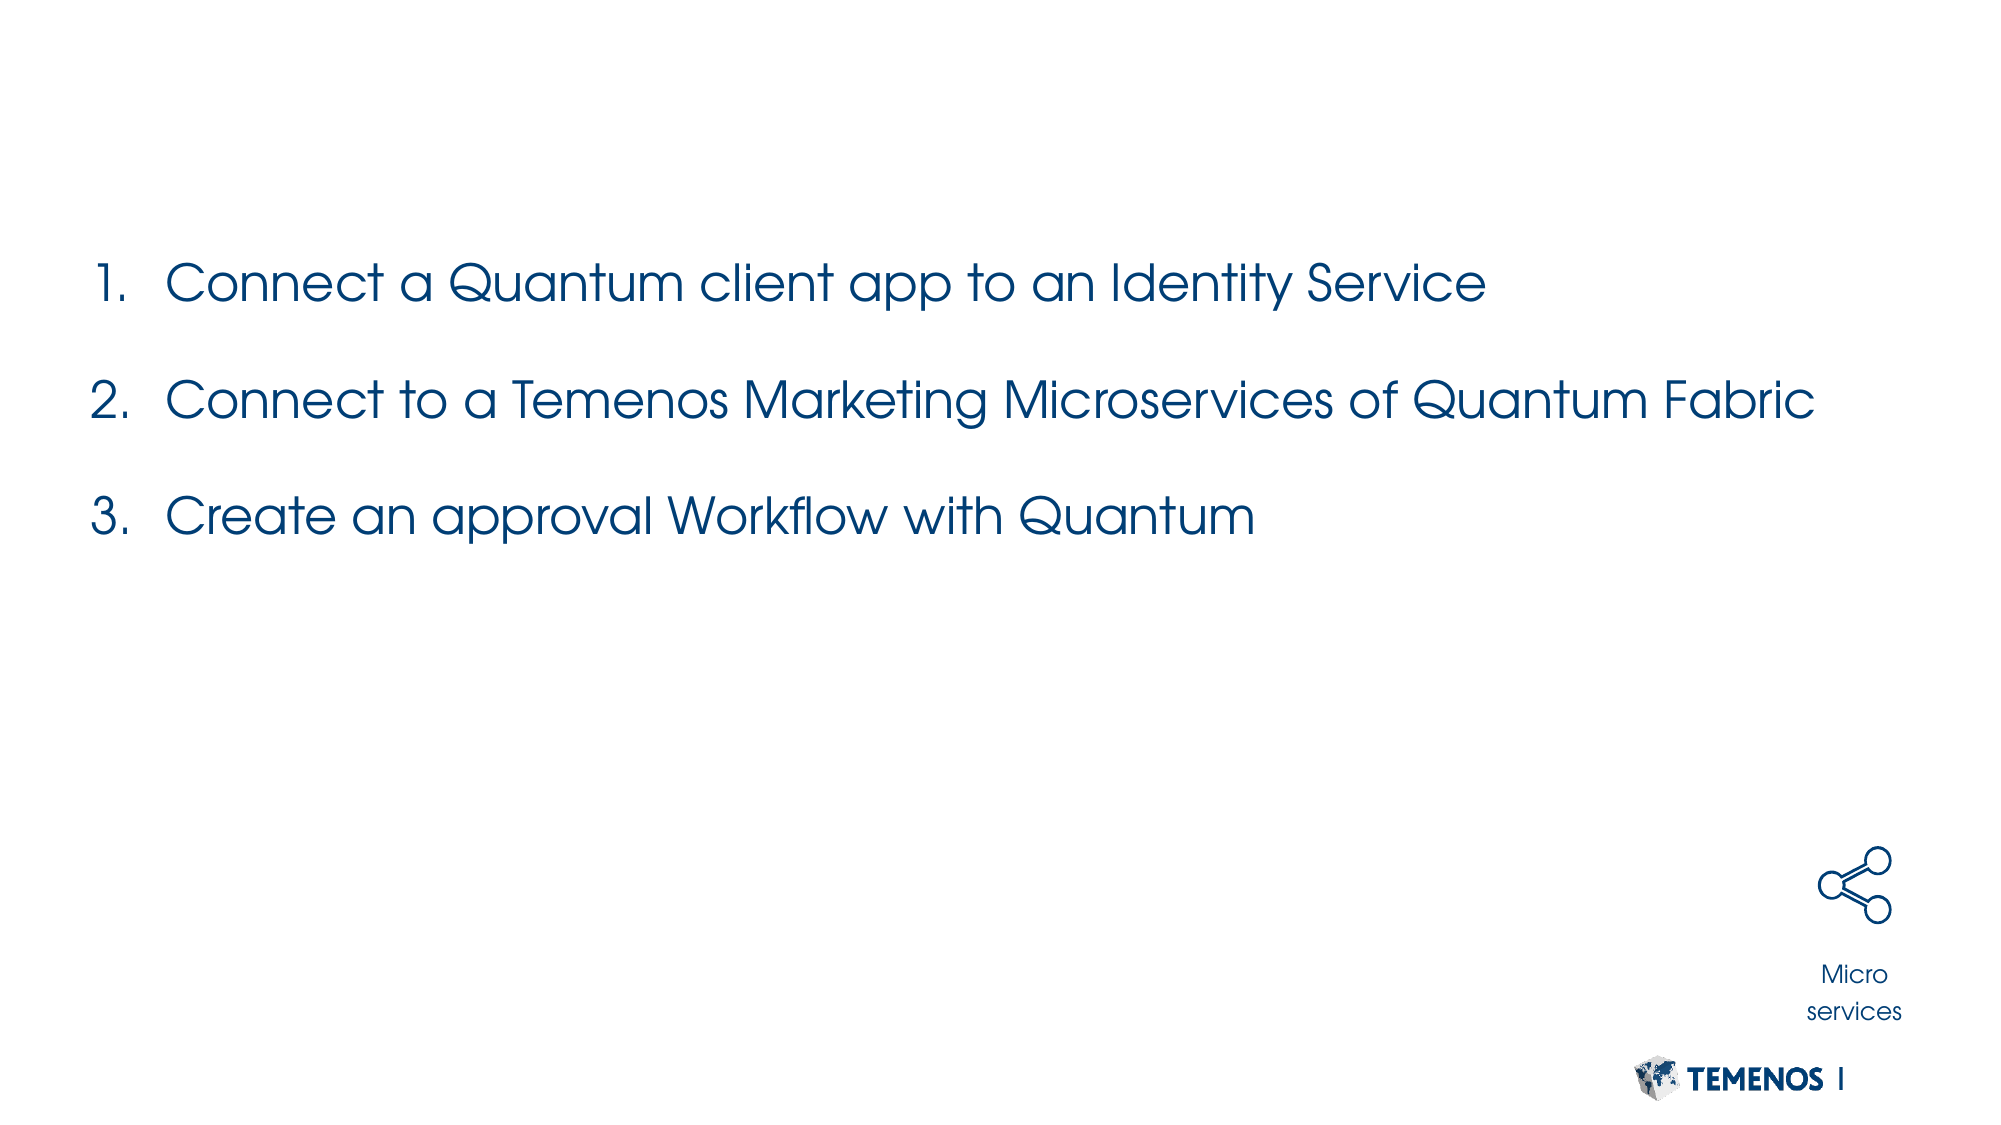

#
Connect a Quantum client app to an Identity Service
Connect to a Temenos Marketing Microservices of Quantum Fabric
Create an approval Workflow with Quantum

Micro
services